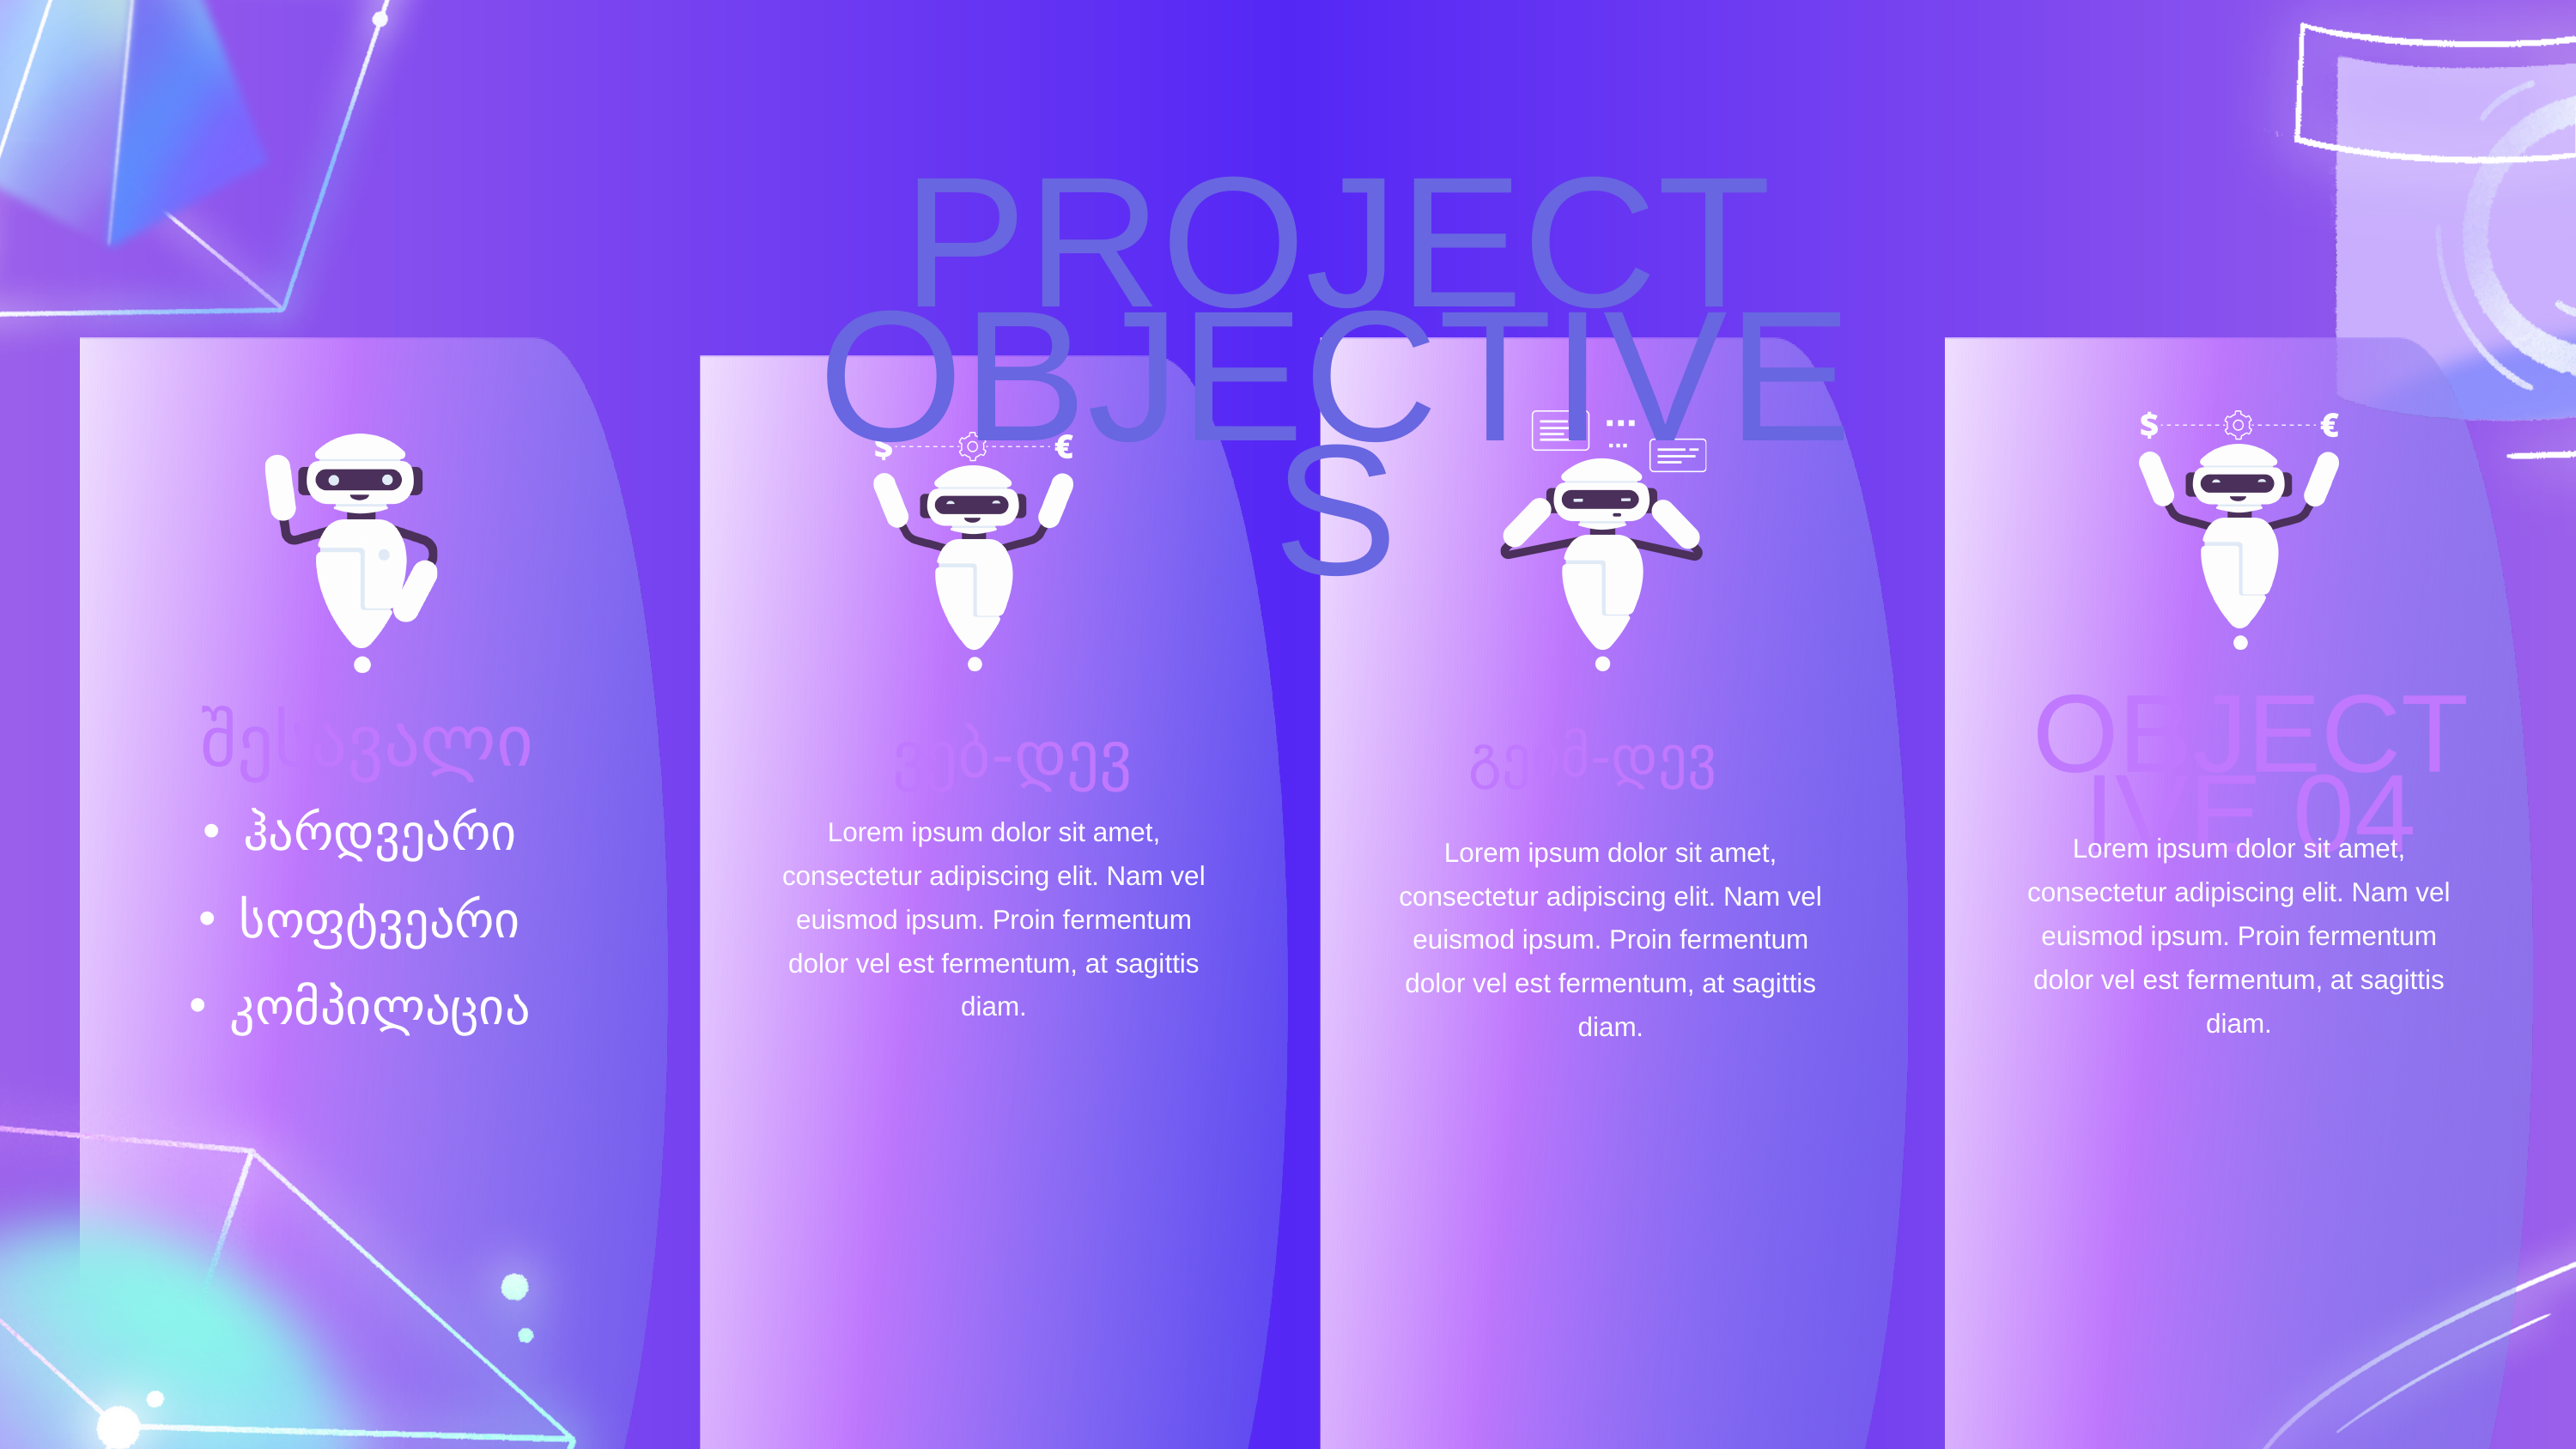

PROJECT OBJECTIVES

შესავალი

გეიმ-დევ
ვებ-დევ
OBJECTIVE 04
Lorem ipsum dolor sit amet, consectetur adipiscing elit. Nam vel euismod ipsum. Proin fermentum dolor vel est fermentum, at sagittis diam.
ჰარდვეარი

სოფტვეარი

კომპილაცია
Lorem ipsum dolor sit amet, consectetur adipiscing elit. Nam vel euismod ipsum. Proin fermentum dolor vel est fermentum, at sagittis diam.
Lorem ipsum dolor sit amet, consectetur adipiscing elit. Nam vel euismod ipsum. Proin fermentum dolor vel est fermentum, at sagittis diam.